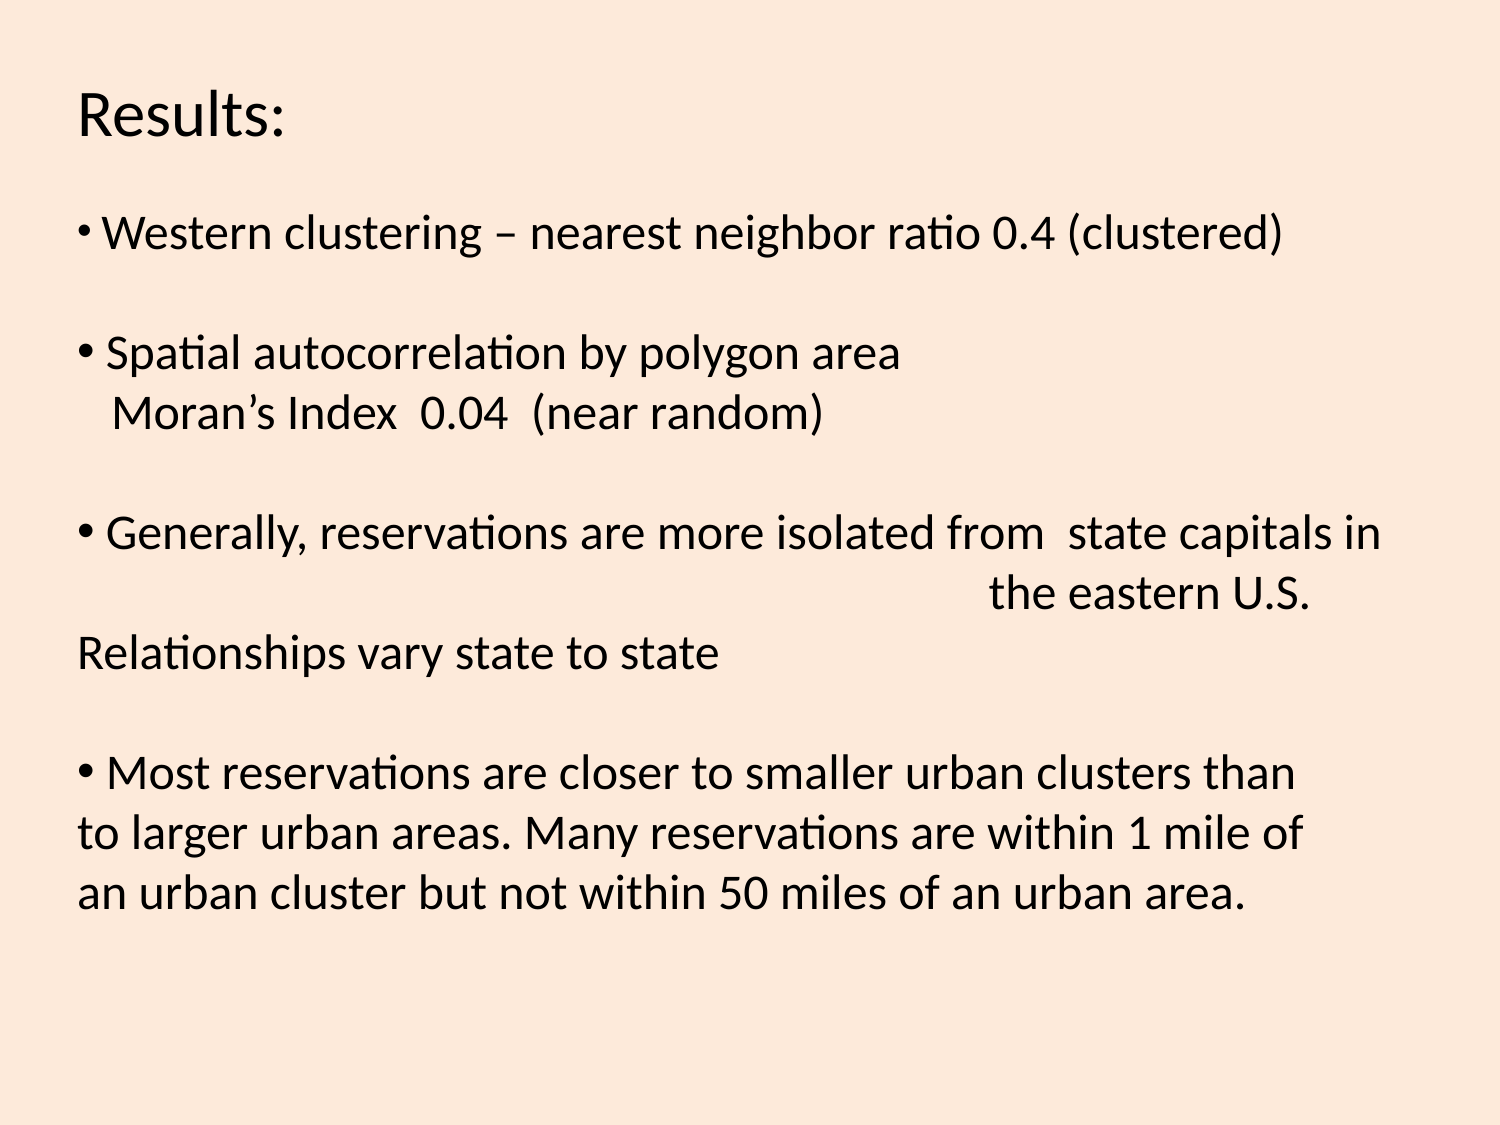

Results:

 Western clustering – nearest neighbor ratio 0.4 (clustered)

 Spatial autocorrelation by polygon area
   Moran’s Index  0.04  (near random)

 Generally, reservations are more isolated from  state capitals in                                                                                   the eastern U.S.
Relationships vary state to state

 Most reservations are closer to smaller urban clusters than
to larger urban areas. Many reservations are within 1 mile of
an urban cluster but not within 50 miles of an urban area.